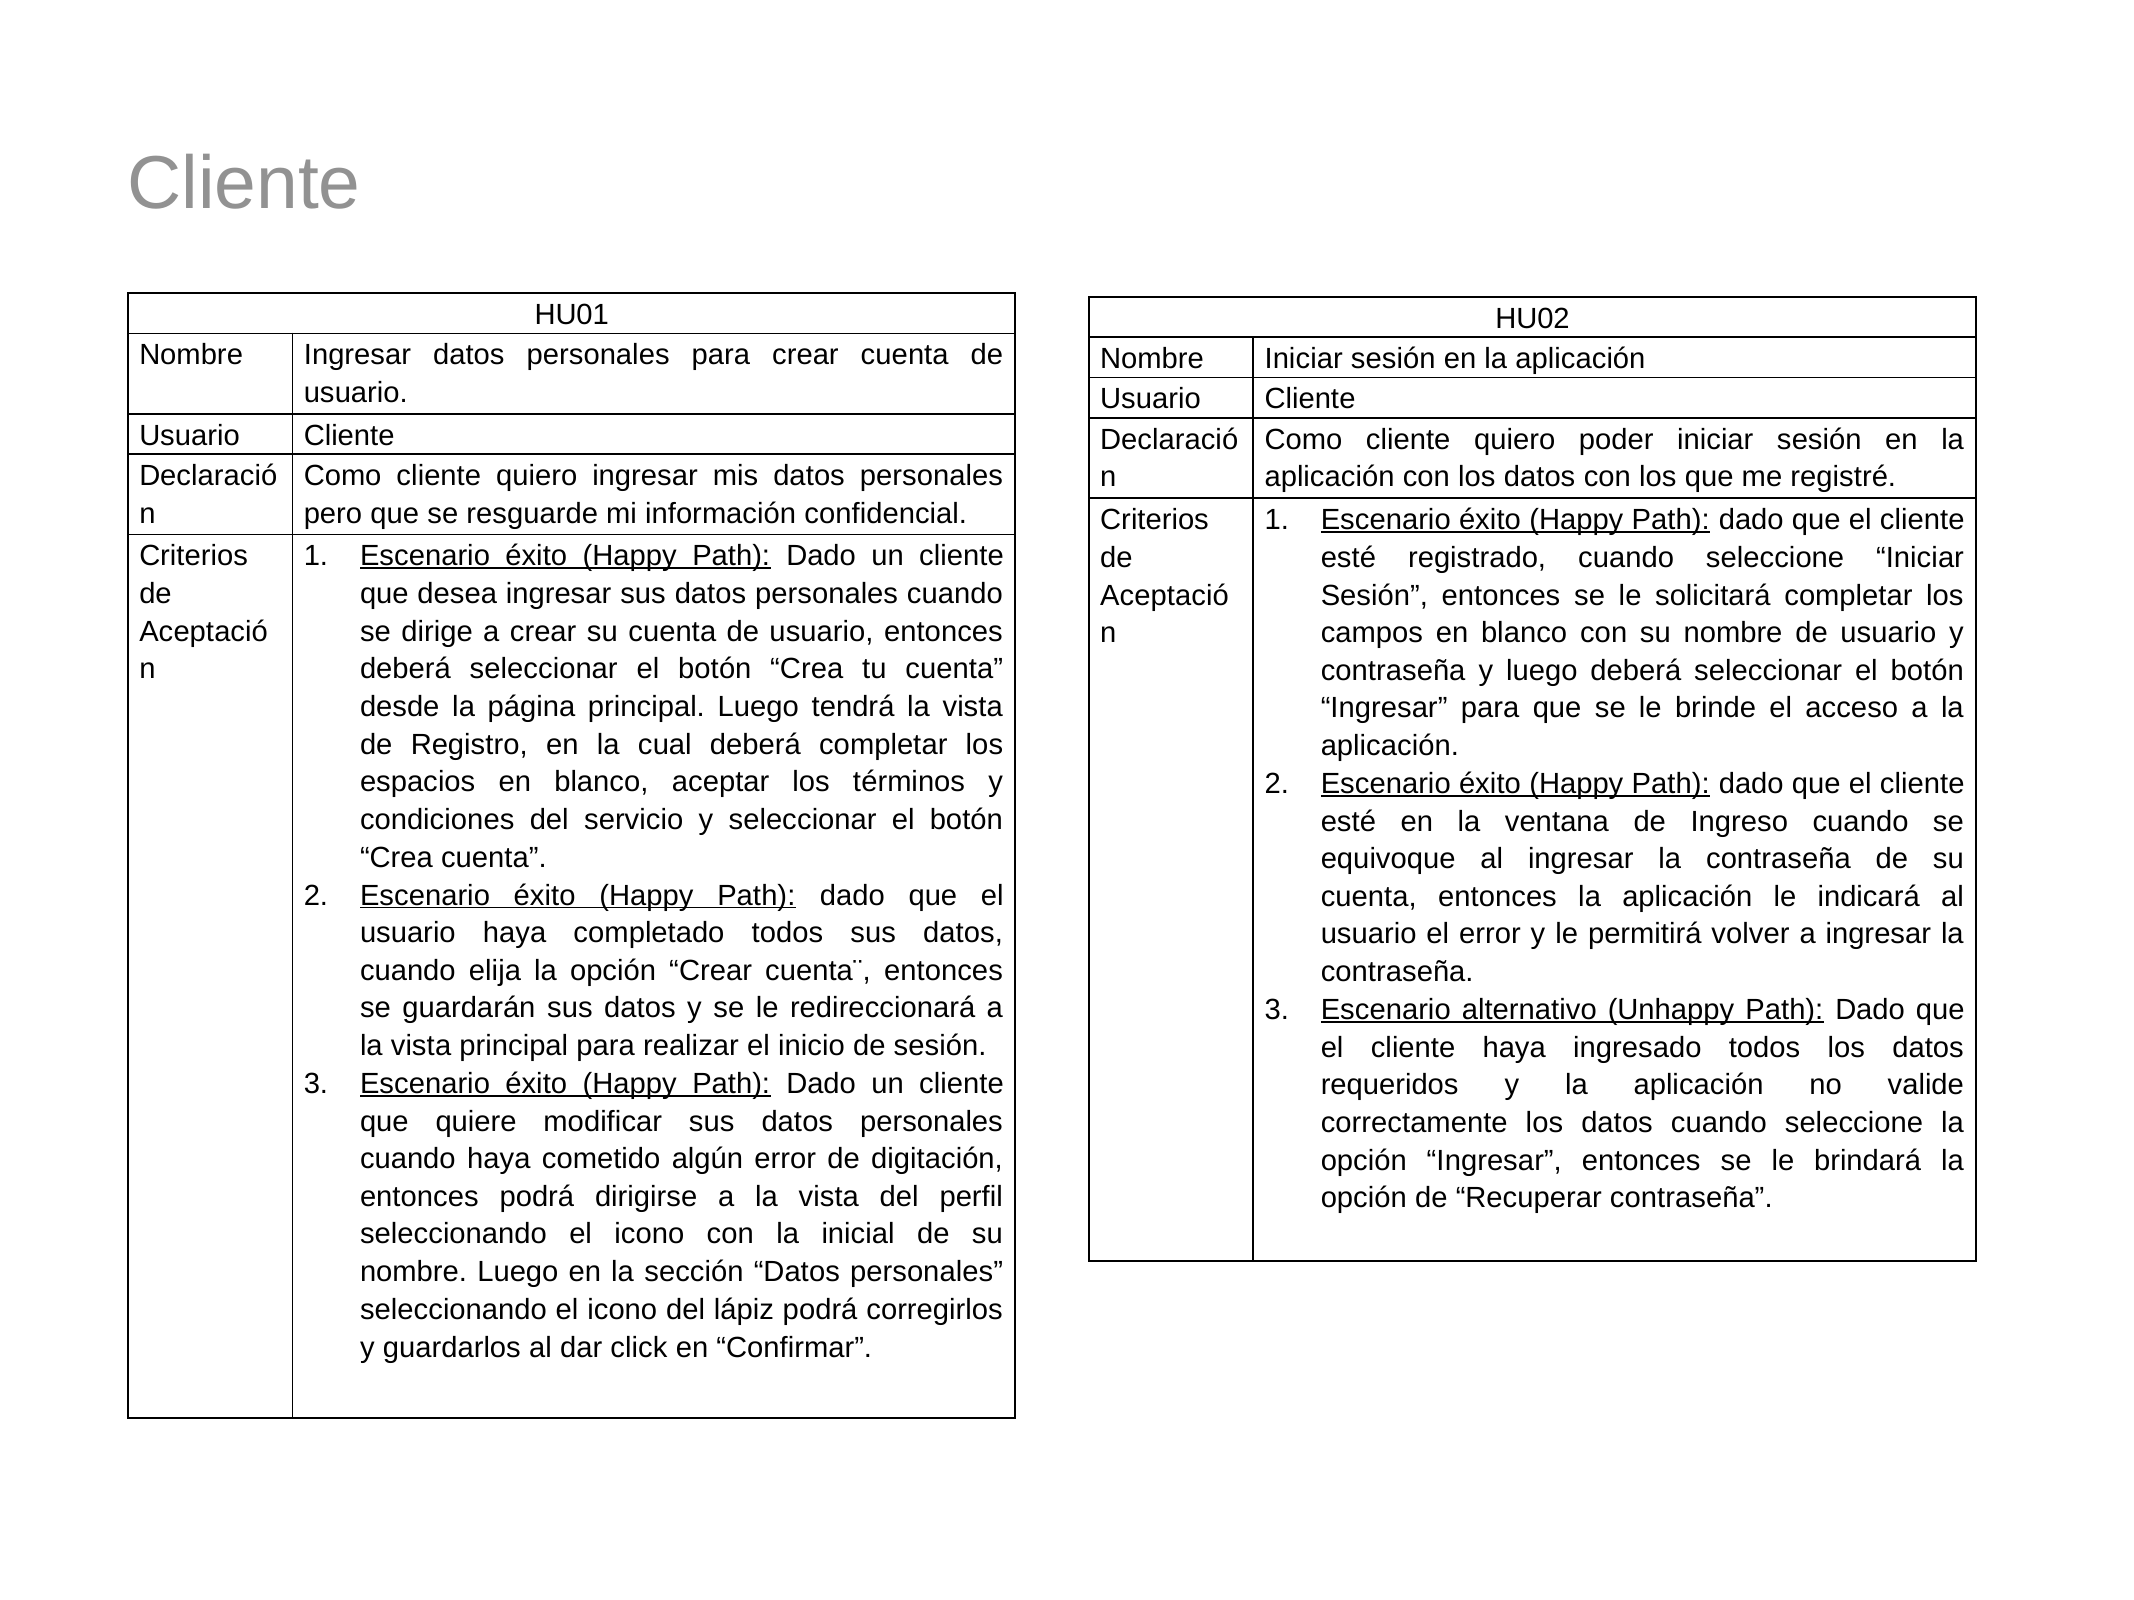

Cliente
| HU01 |  |
| --- | --- |
| Nombre | Ingresar datos personales para crear cuenta de usuario. |
| Usuario | Cliente |
| Declaración | Como cliente quiero ingresar mis datos personales pero que se resguarde mi información confidencial. |
| Criterios de Aceptación | Escenario éxito (Happy Path): Dado un cliente que desea ingresar sus datos personales cuando se dirige a crear su cuenta de usuario, entonces deberá seleccionar el botón “Crea tu cuenta” desde la página principal. Luego tendrá la vista de Registro, en la cual deberá completar los espacios en blanco, aceptar los términos y condiciones del servicio y seleccionar el botón “Crea cuenta”. Escenario éxito (Happy Path): dado que el usuario haya completado todos sus datos, cuando elija la opción “Crear cuenta¨, entonces se guardarán sus datos y se le redireccionará a la vista principal para realizar el inicio de sesión. Escenario éxito (Happy Path): Dado un cliente que quiere modificar sus datos personales cuando haya cometido algún error de digitación, entonces podrá dirigirse a la vista del perfil seleccionando el icono con la inicial de su nombre. Luego en la sección “Datos personales” seleccionando el icono del lápiz podrá corregirlos y guardarlos al dar click en “Confirmar”. |
| HU02 |  |
| --- | --- |
| Nombre | Iniciar sesión en la aplicación |
| Usuario | Cliente |
| Declaración | Como cliente quiero poder iniciar sesión en la aplicación con los datos con los que me registré. |
| Criterios de Aceptación | Escenario éxito (Happy Path): dado que el cliente esté registrado, cuando seleccione “Iniciar Sesión”, entonces se le solicitará completar los campos en blanco con su nombre de usuario y contraseña y luego deberá seleccionar el botón “Ingresar” para que se le brinde el acceso a la aplicación. Escenario éxito (Happy Path): dado que el cliente esté en la ventana de Ingreso cuando se equivoque al ingresar la contraseña de su cuenta, entonces la aplicación le indicará al usuario el error y le permitirá volver a ingresar la contraseña. Escenario alternativo (Unhappy Path): Dado que el cliente haya ingresado todos los datos requeridos y la aplicación no valide correctamente los datos cuando seleccione la opción “Ingresar”, entonces se le brindará la opción de “Recuperar contraseña”. |